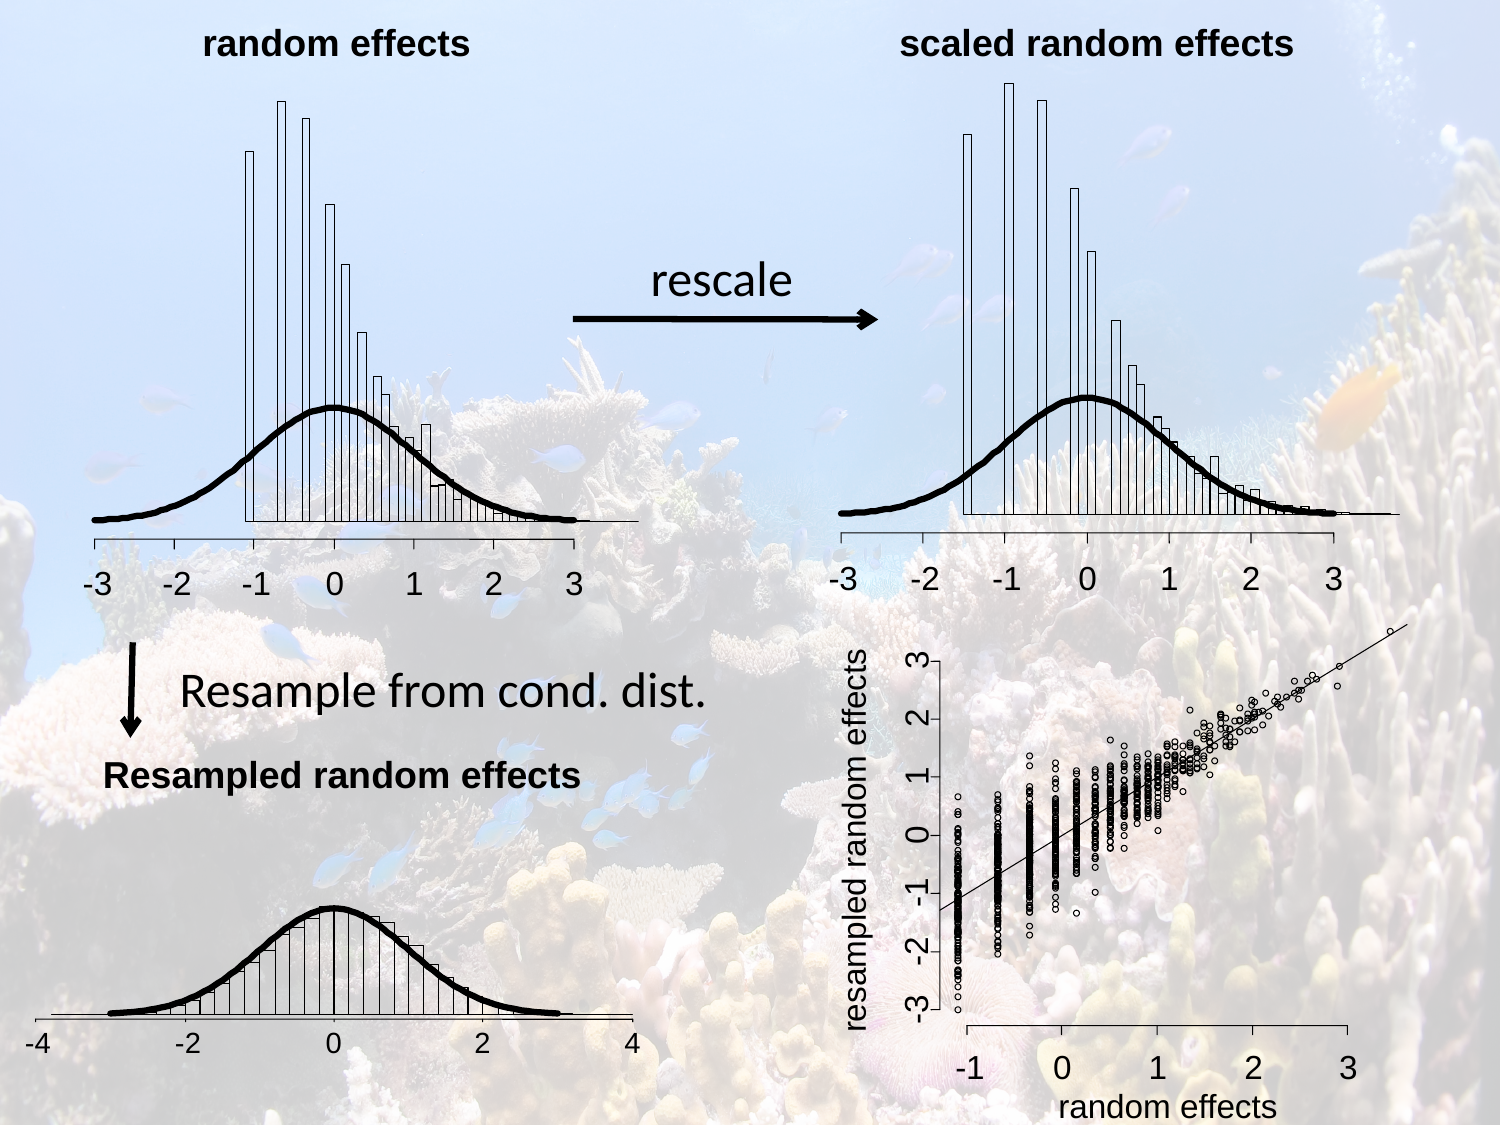

random effects

-3
-2
-1
0
1
2
3
scaled random effects

-3
-2
-1
0
1
2
3
rescale

3

2

1

0
resampled random effects

-1

-2

-3

-1
0
1
2
3
random effects
Resample from cond. dist.
Resampled random effects

-4
-2
0
2
4